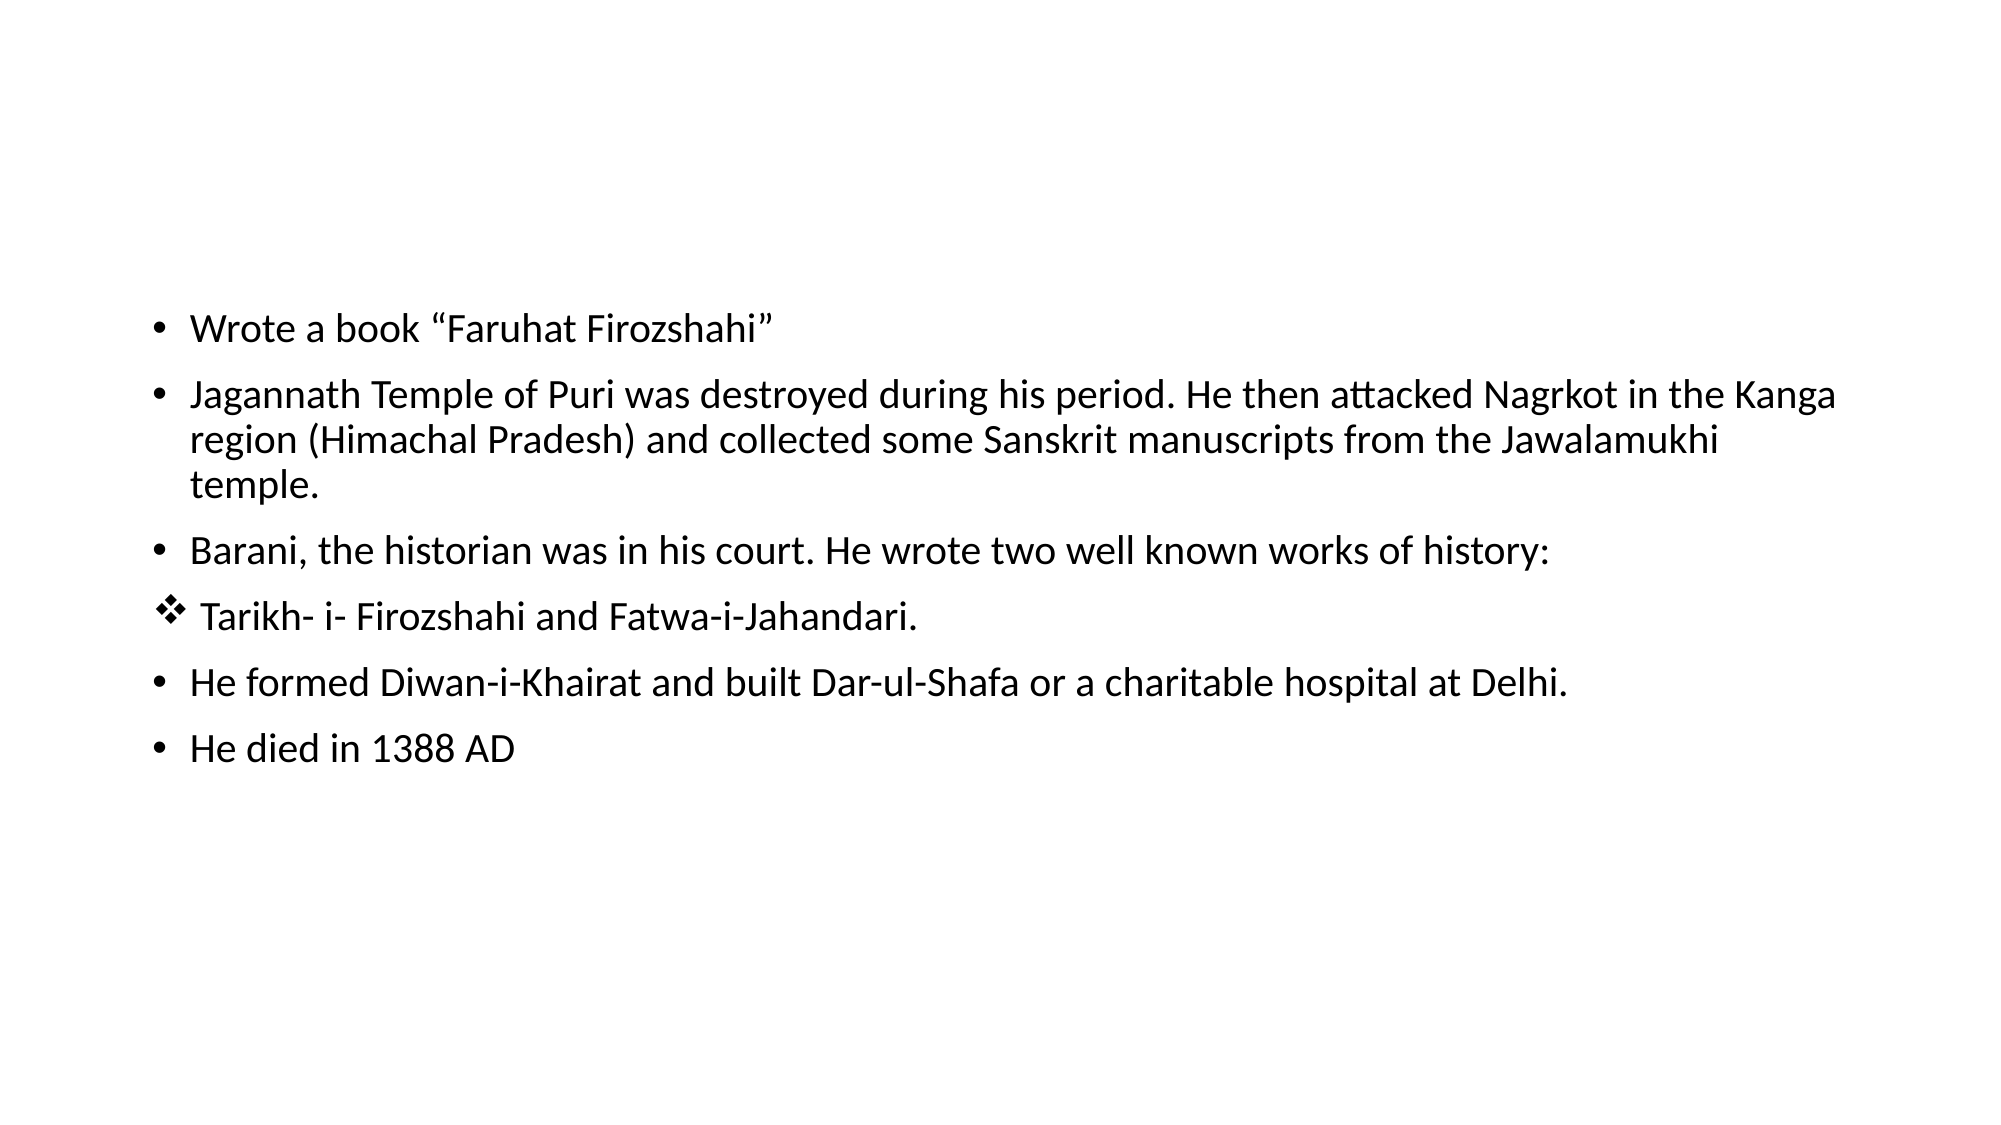

#
Wrote a book “Faruhat Firozshahi”
Jagannath Temple of Puri was destroyed during his period. He then attacked Nagrkot in the Kanga region (Himachal Pradesh) and collected some Sanskrit manuscripts from the Jawalamukhi temple.
Barani, the historian was in his court. He wrote two well known works of history:
 Tarikh- i- Firozshahi and Fatwa-i-Jahandari.
He formed Diwan-i-Khairat and built Dar-ul-Shafa or a charitable hospital at Delhi.
He died in 1388 AD